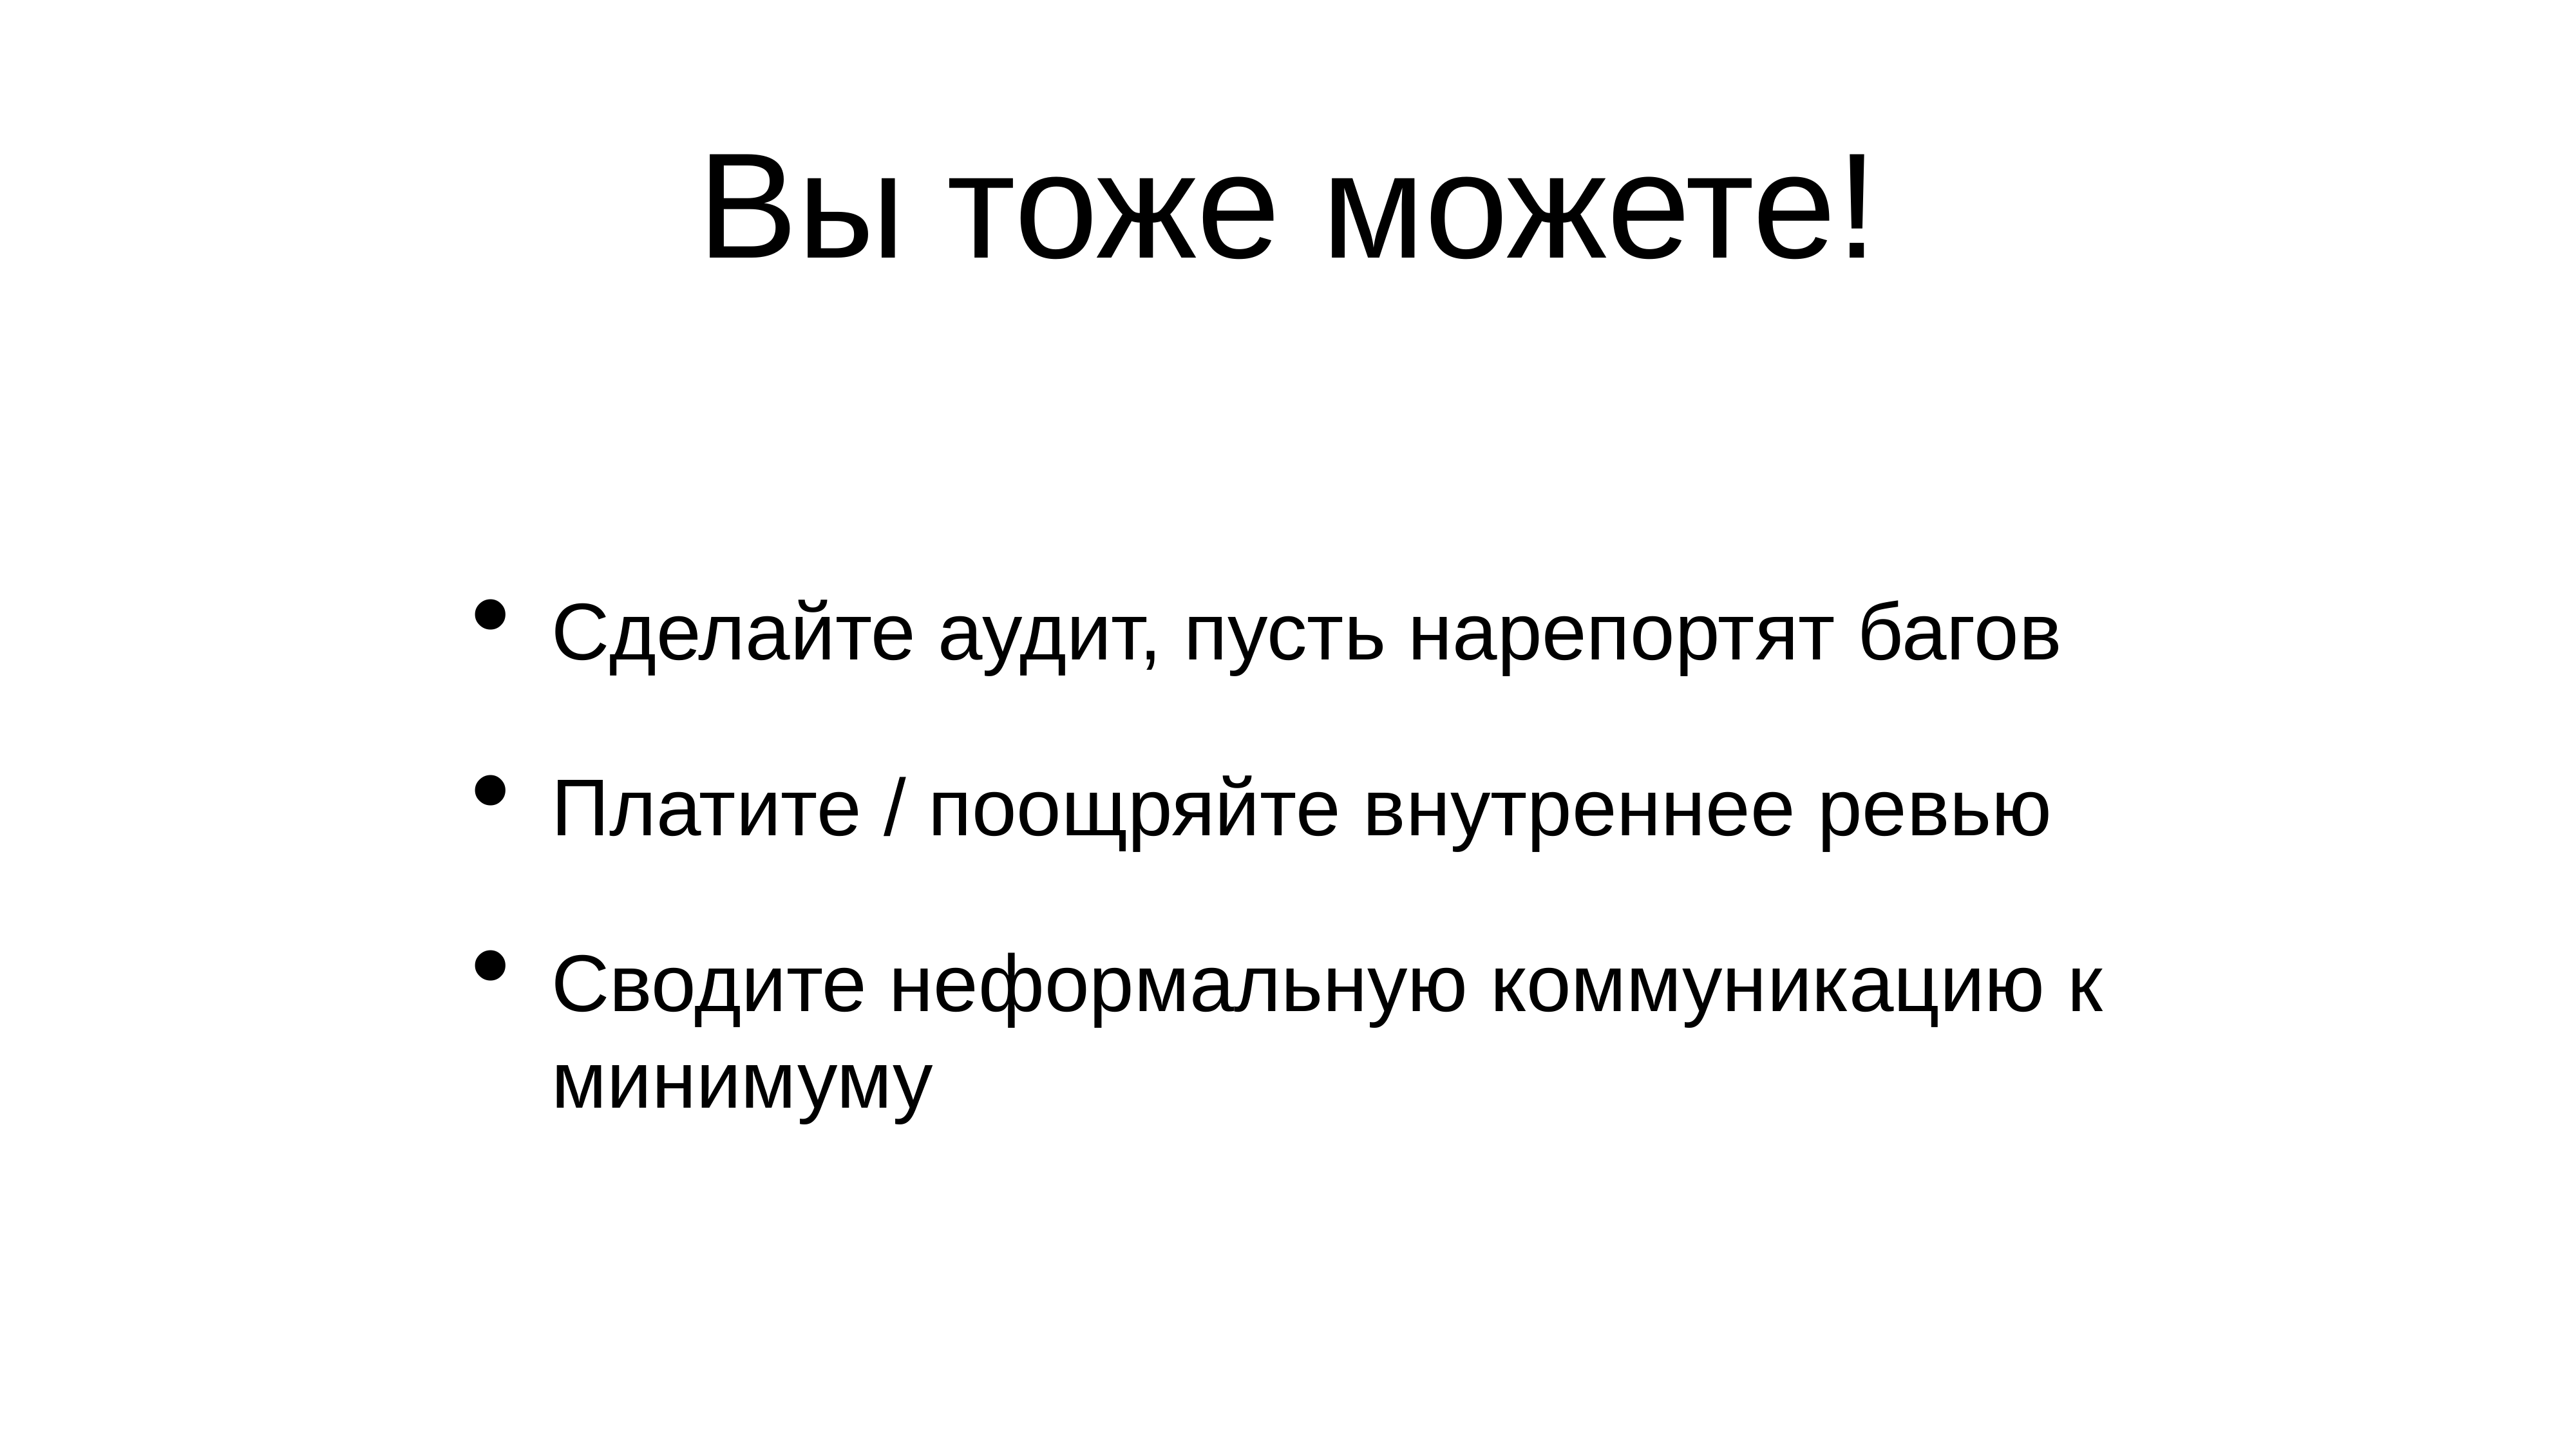

65
# Вы тоже можете!
Сделайте аудит, пусть нарепортят багов
Платите / поощряйте внутреннее ревью
Сводите неформальную коммуникацию к минимуму